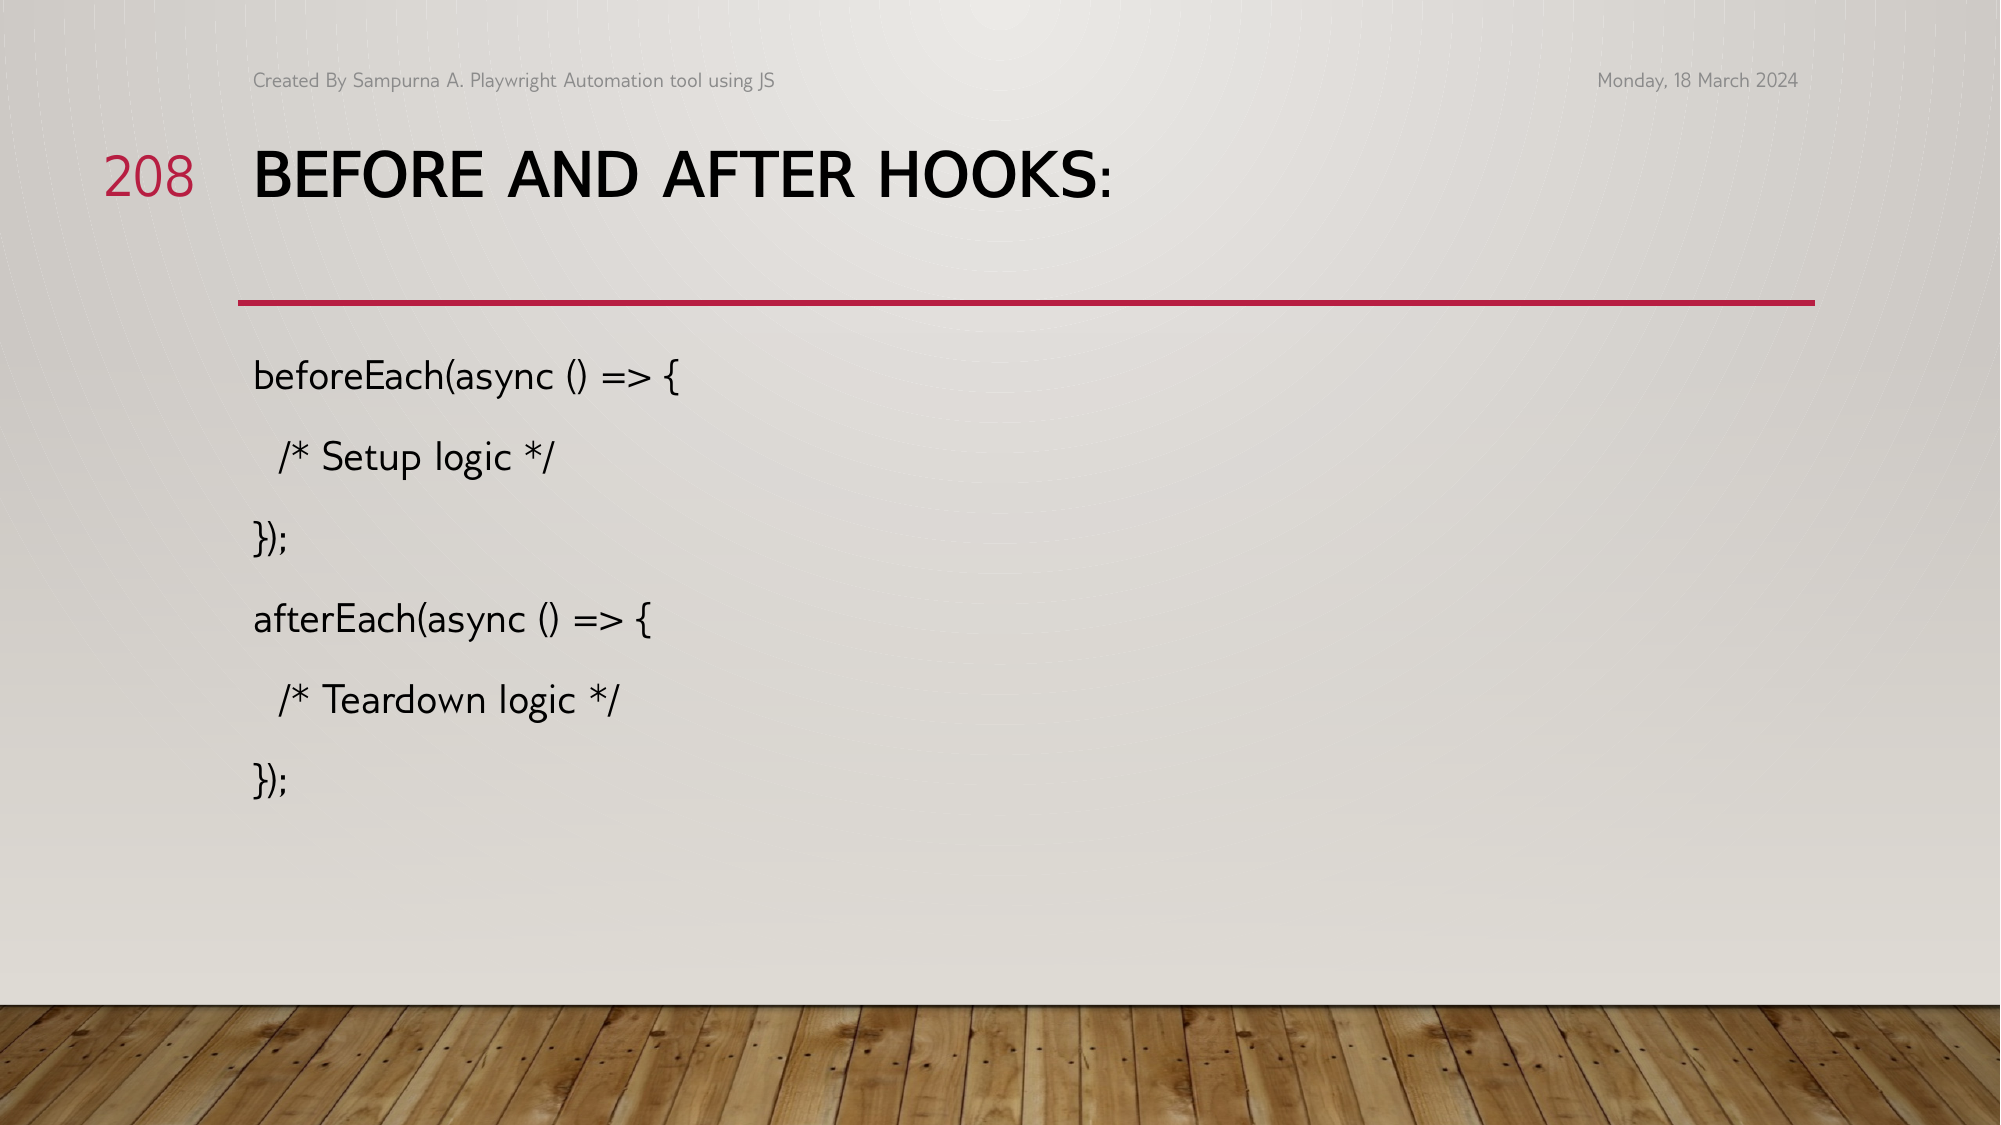

Created By Sampurna A. Playwright Automation tool using JS
Monday, 18 March 2024
208
# Before and After Hooks:
beforeEach(async () => {
  /* Setup logic */
});
afterEach(async () => {
  /* Teardown logic */
});